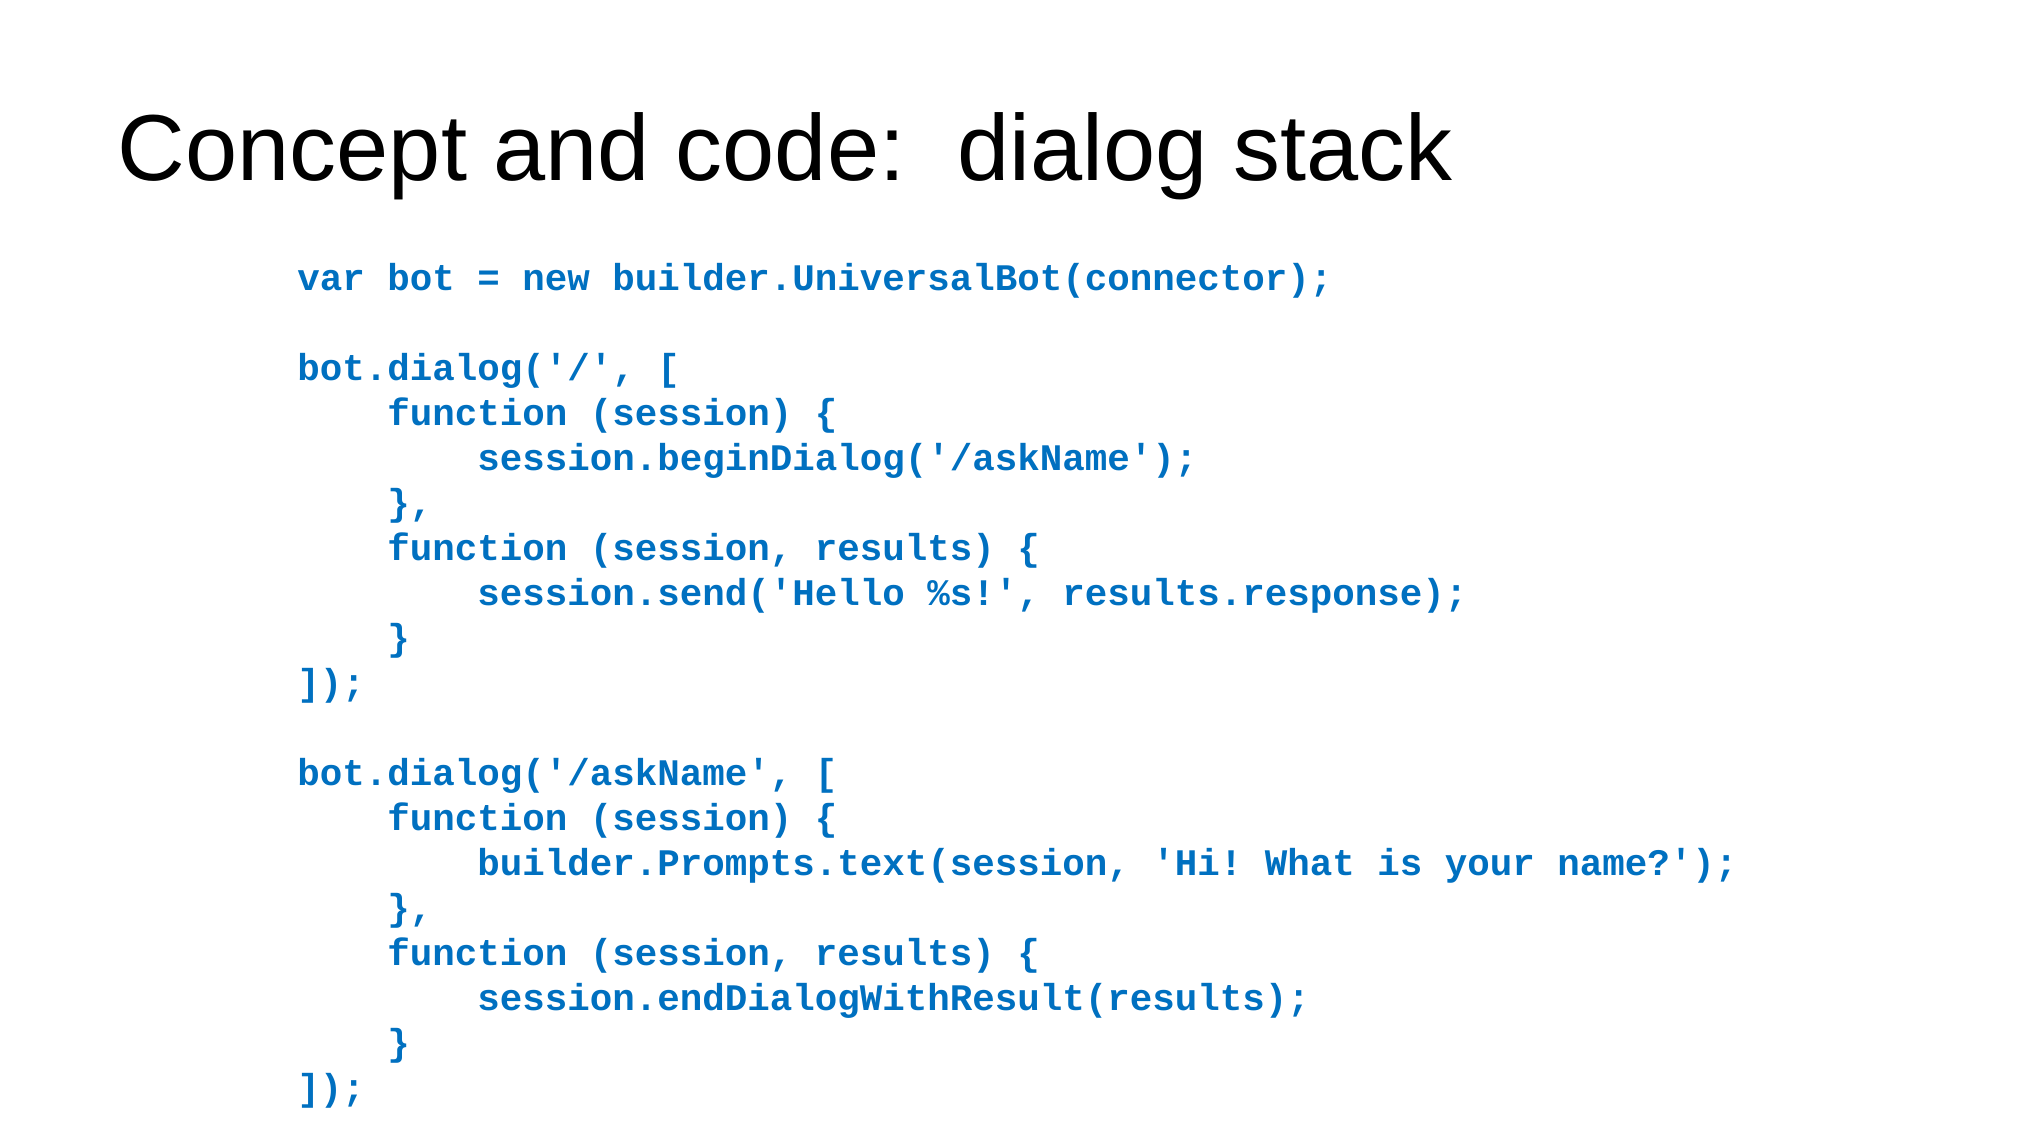

# Concept and code:  dialog stack
var bot = new builder.UniversalBot(connector);

bot.dialog('/', [
    function (session) {
        session.beginDialog('/askName');
    },
    function (session, results) {
        session.send('Hello %s!', results.response);
    }
]);

bot.dialog('/askName', [
    function (session) {
        builder.Prompts.text(session, 'Hi! What is your name?');
    },
    function (session, results) {
        session.endDialogWithResult(results);
    }
]);